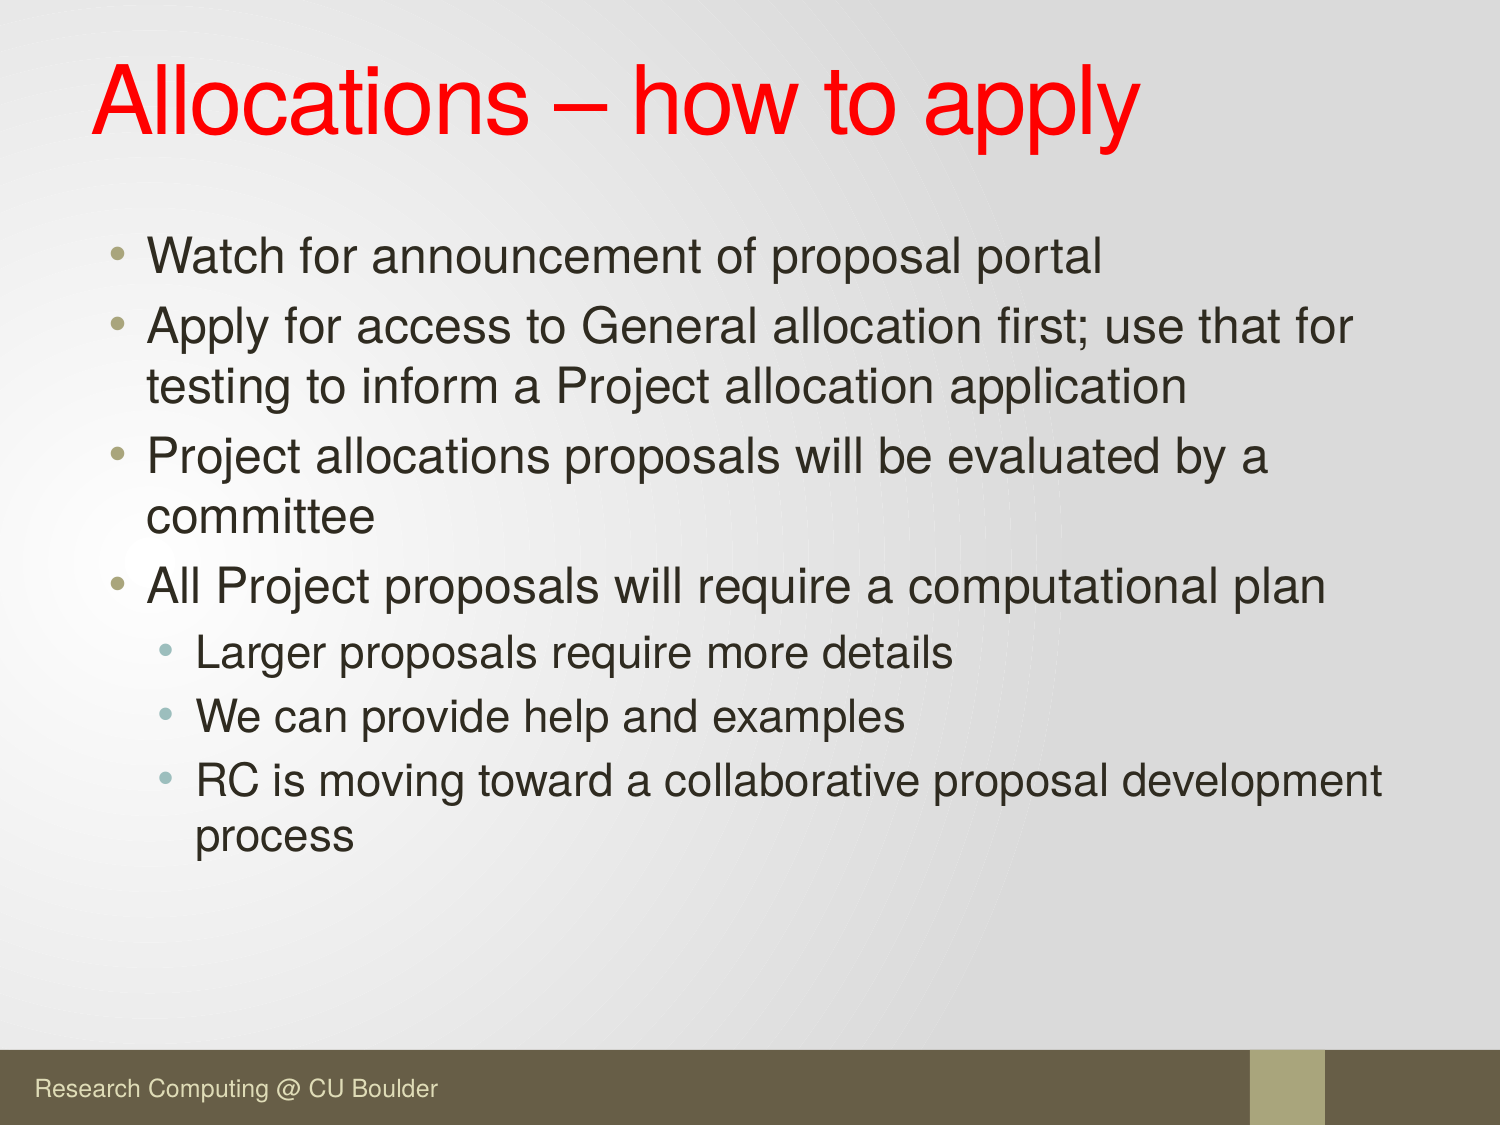

# Allocations – how to apply
Watch for announcement of proposal portal
Apply for access to General allocation first; use that for testing to inform a Project allocation application
Project allocations proposals will be evaluated by a committee
All Project proposals will require a computational plan
Larger proposals require more details
We can provide help and examples
RC is moving toward a collaborative proposal development process